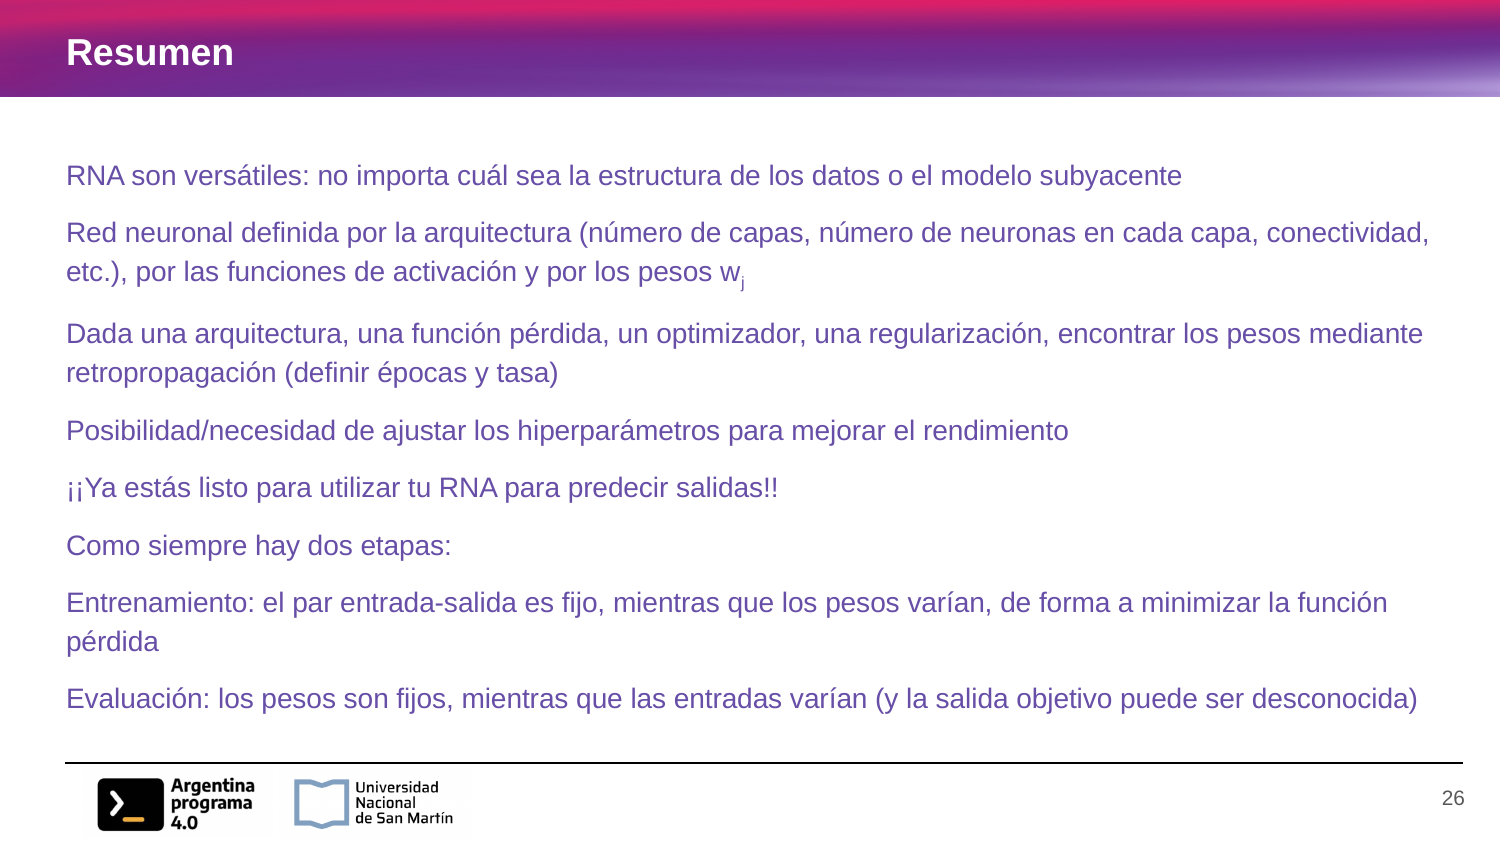

# Resumen
RNA son versátiles: no importa cuál sea la estructura de los datos o el modelo subyacente
Red neuronal definida por la arquitectura (número de capas, número de neuronas en cada capa, conectividad, etc.), por las funciones de activación y por los pesos wj
Dada una arquitectura, una función pérdida, un optimizador, una regularización, encontrar los pesos mediante retropropagación (definir épocas y tasa)
Posibilidad/necesidad de ajustar los hiperparámetros para mejorar el rendimiento
¡¡Ya estás listo para utilizar tu RNA para predecir salidas!!
Como siempre hay dos etapas:
Entrenamiento: el par entrada-salida es fijo, mientras que los pesos varían, de forma a minimizar la función pérdida
Evaluación: los pesos son fijos, mientras que las entradas varían (y la salida objetivo puede ser desconocida)
26